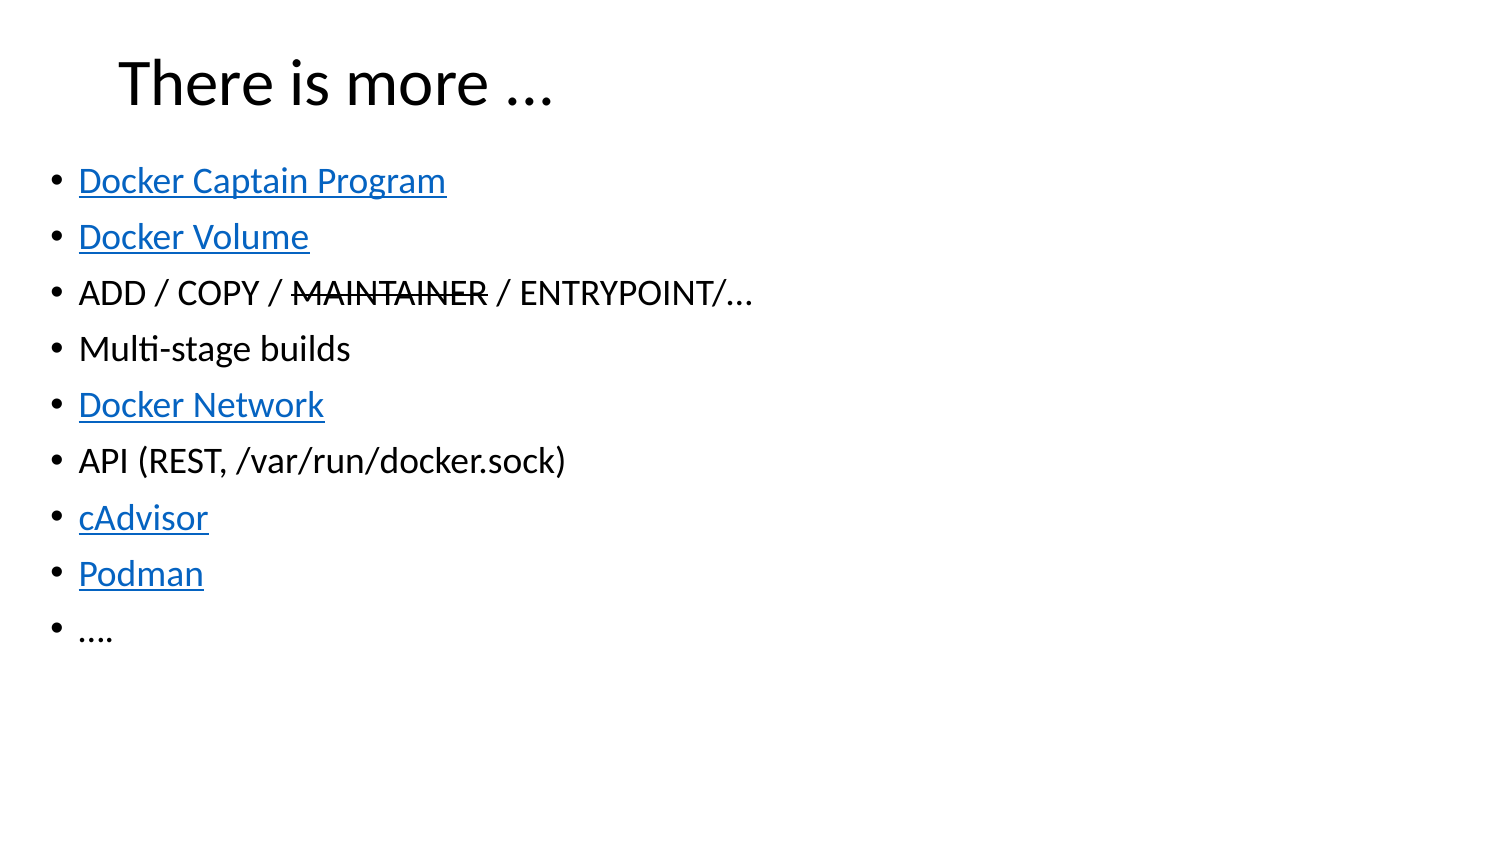

# There is more ...
Docker Captain Program
Docker Volume
ADD / COPY / MAINTAINER / ENTRYPOINT/…
Multi-stage builds
Docker Network
API (REST, /var/run/docker.sock)
cAdvisor
Podman
….